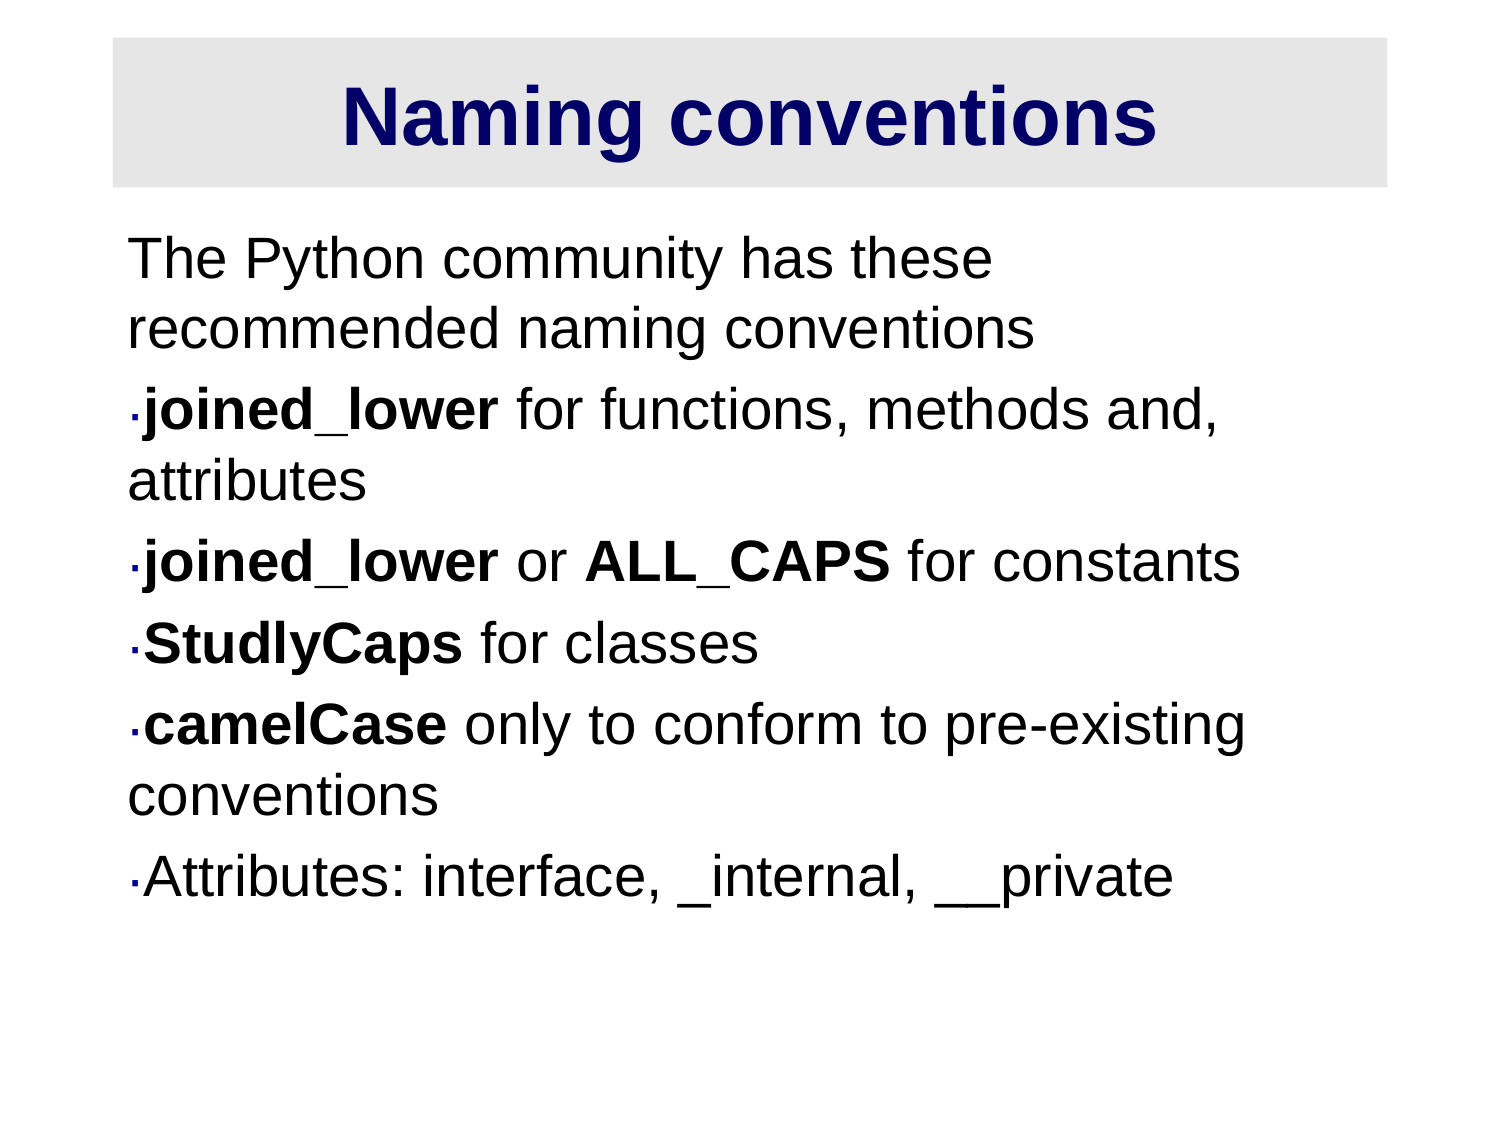

# Naming conventions
The Python community has these recommended naming conventions
joined_lower for functions, methods and, attributes
joined_lower or ALL_CAPS for constants
StudlyCaps for classes
camelCase only to conform to pre-existing conventions
Attributes: interface, _internal, __private